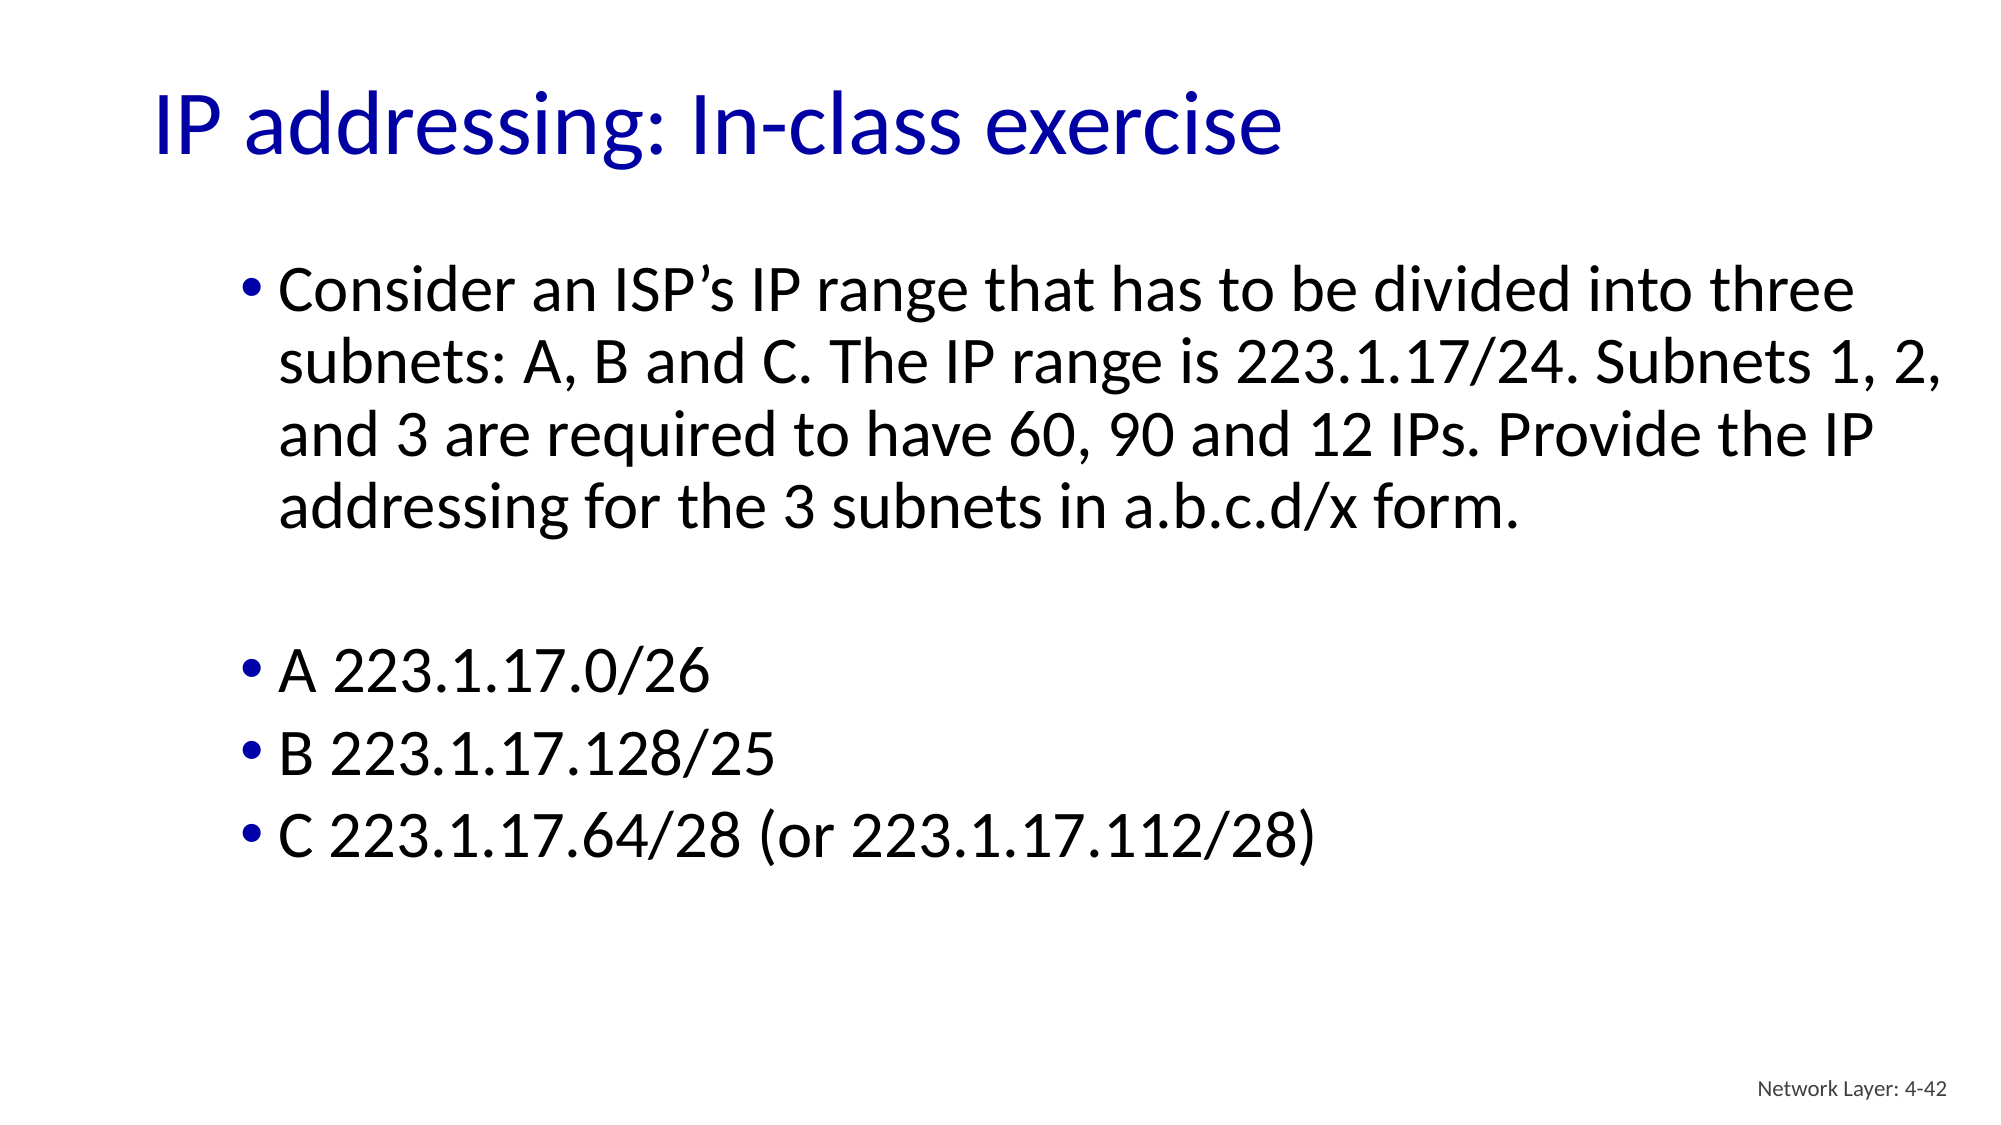

# IP addressing: In-class exercise
Consider an ISP’s IP range that has to be divided into three subnets: A, B and C. The IP range is 223.1.17/24. Subnets 1, 2, and 3 are required to have 60, 90 and 12 IPs. Provide the IP addressing for the 3 subnets in a.b.c.d/x form.

A 223.1.17.0/26
B 223.1.17.128/25
C 223.1.17.64/28 (or 223.1.17.112/28)

Network Layer: 4-42